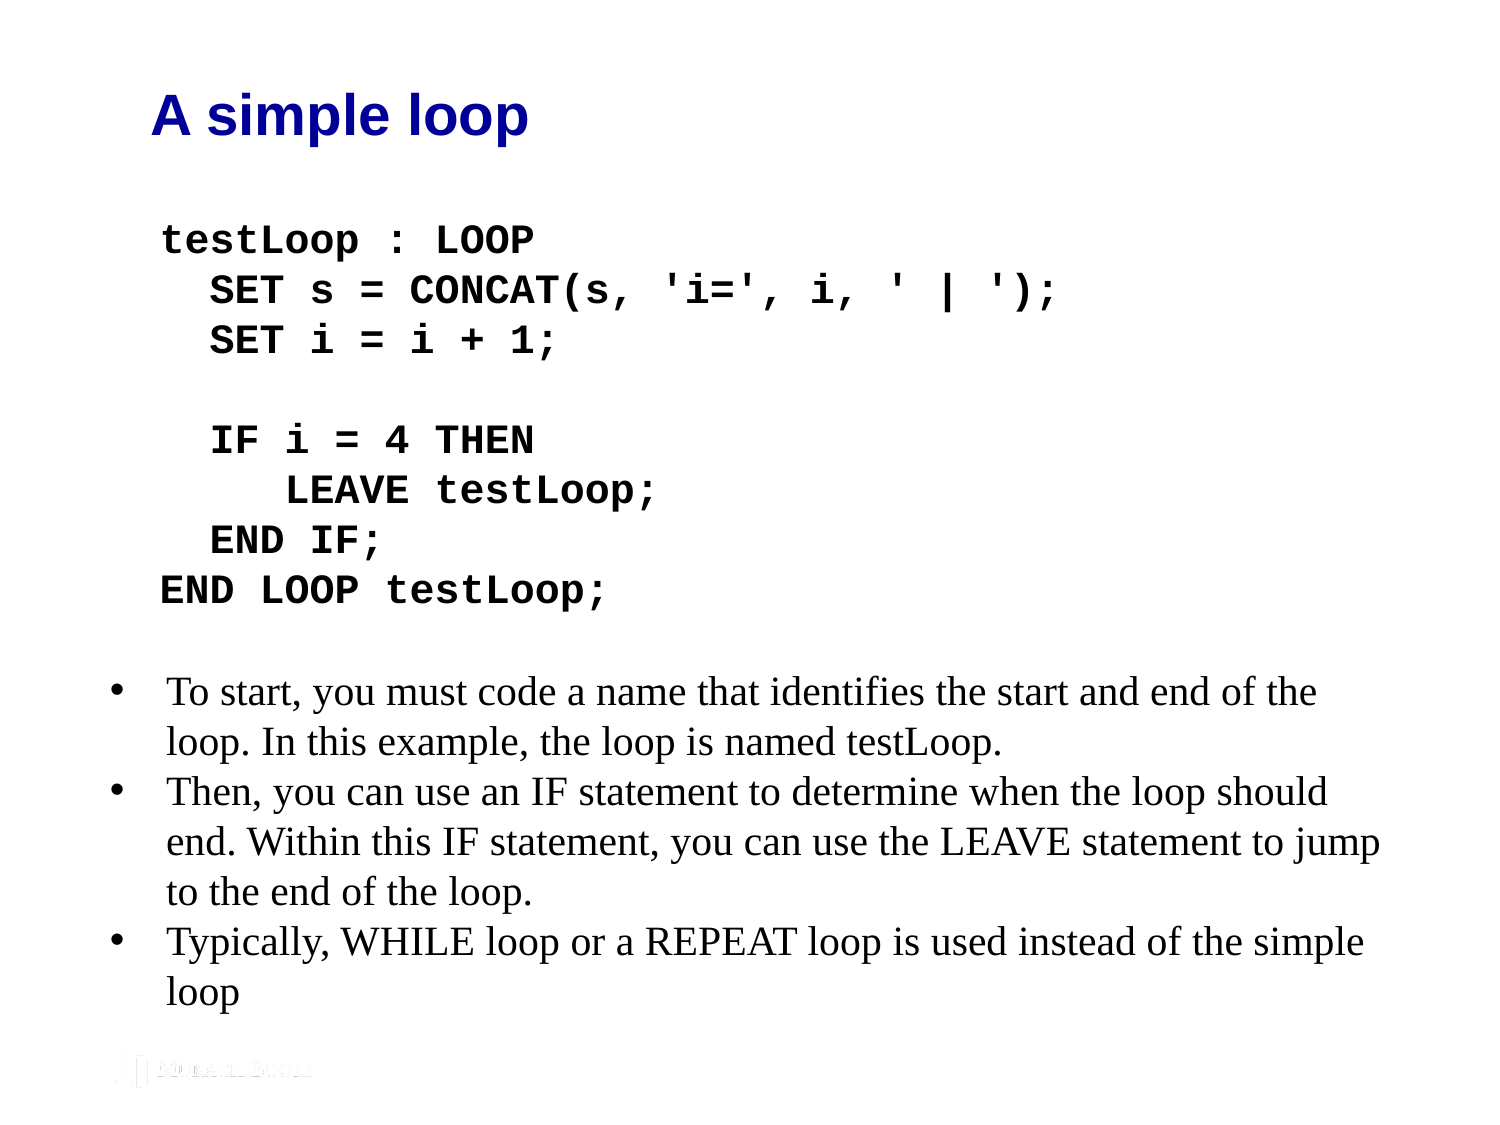

# A simple loop
testLoop : LOOP
  SET s = CONCAT(s, 'i=', i, ' | ');
  SET i = i + 1;

  IF i = 4 THEN
     LEAVE testLoop;
  END IF;
END LOOP testLoop;

To start, you must code a name that identifies the start and end of the loop. In this example, the loop is named testLoop.
Then, you can use an IF statement to determine when the loop should end. Within this IF statement, you can use the LEAVE statement to jump to the end of the loop.
Typically, WHILE loop or a REPEAT loop is used instead of the simple loop
© 2019, Mike Murach & Associates, Inc.
Murach’s MySQL 3rd Edition

C13, Slide 141